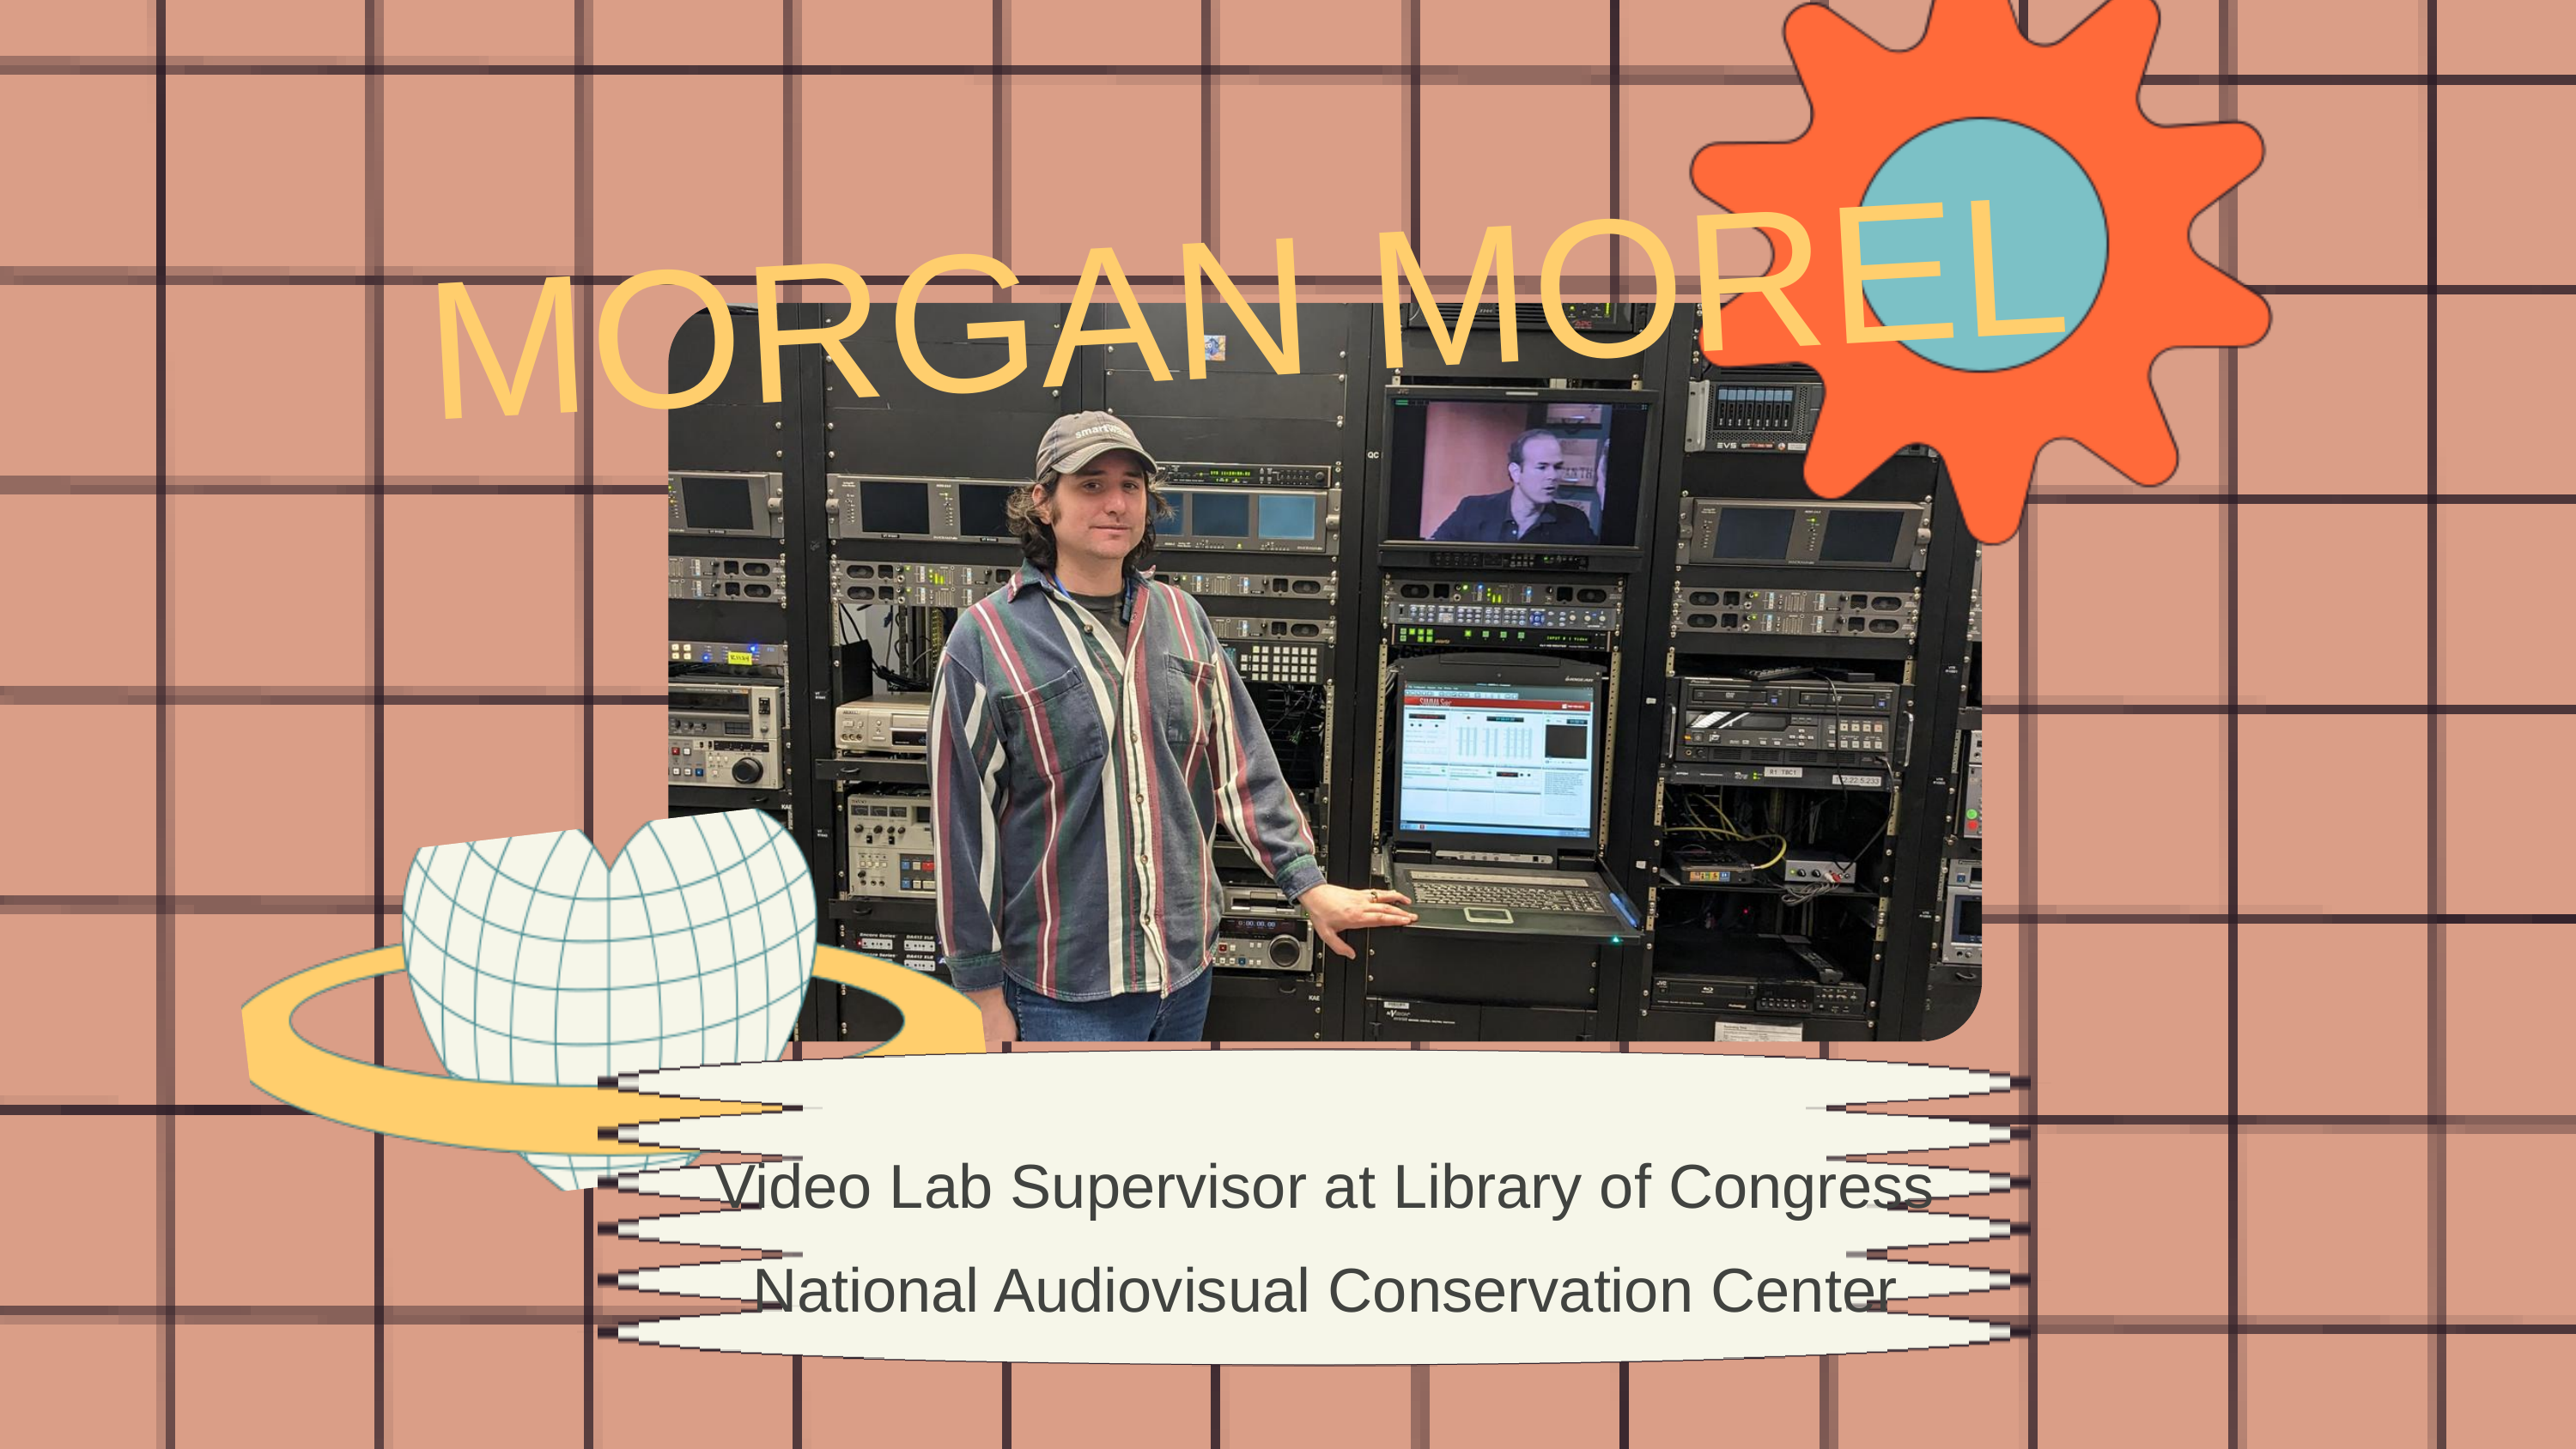

MORGAN MOREL

Video Lab Supervisor at Library of Congress
National Audiovisual Conservation Center